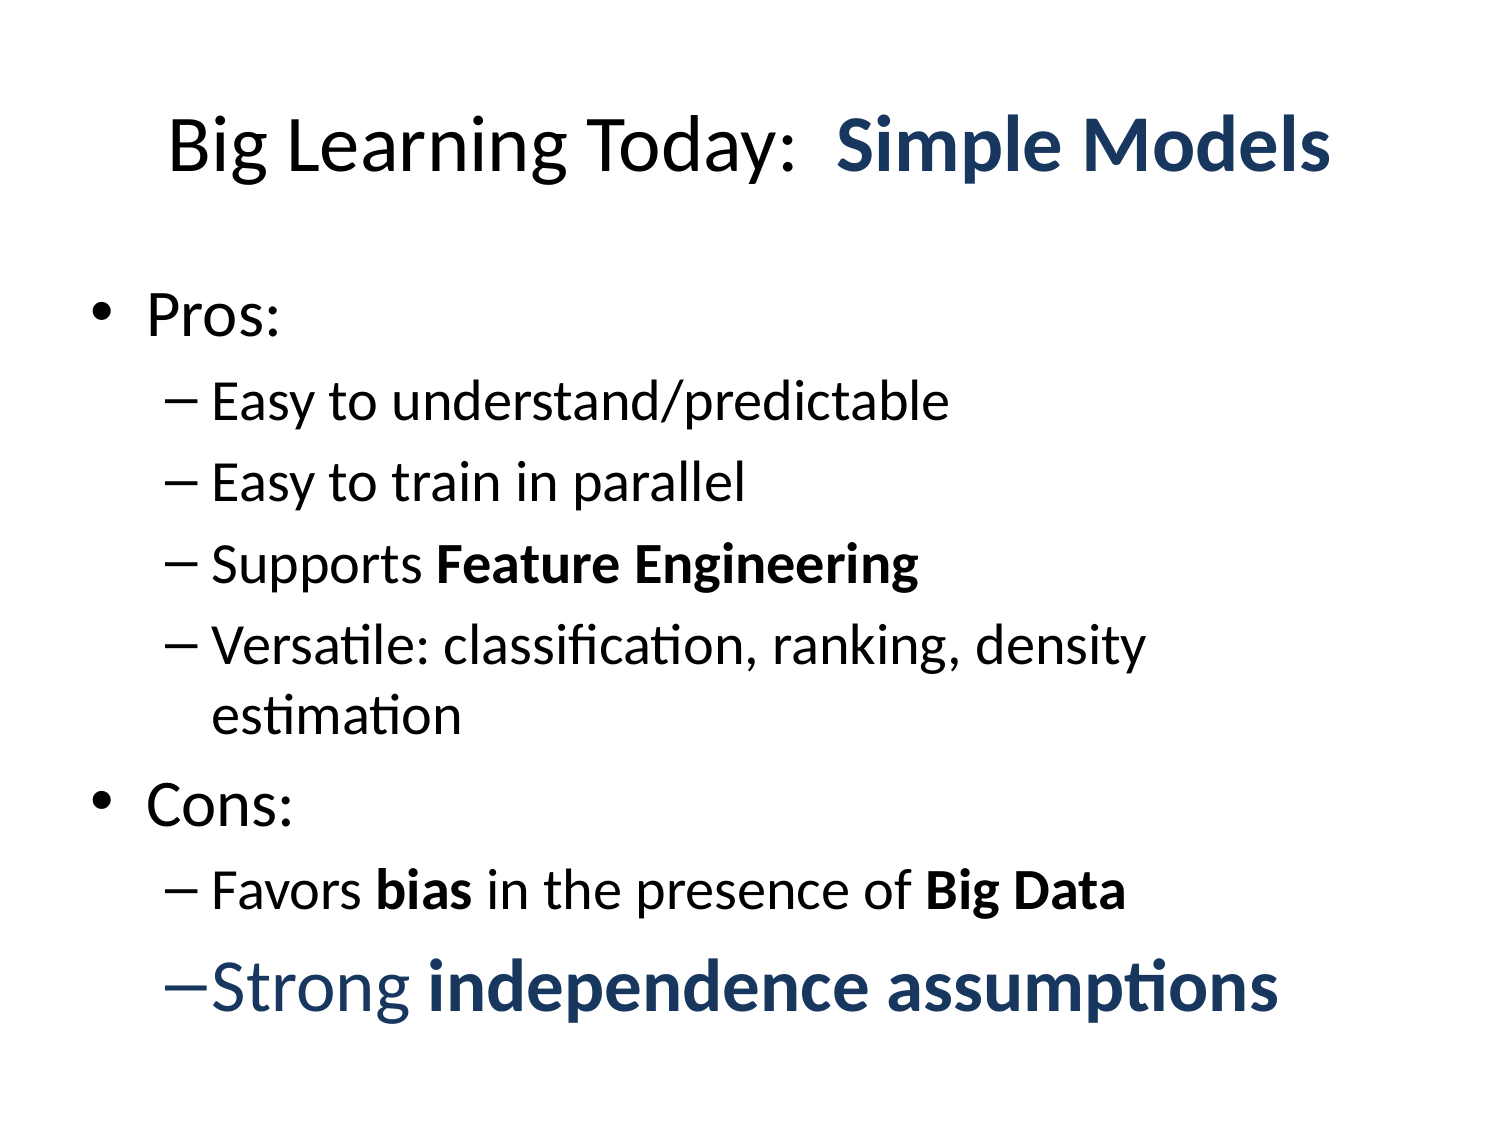

# Big Learning Today:  Simple Models
Pros:
Easy to understand/predictable
Easy to train in parallel
Supports Feature Engineering
Versatile: classification, ranking, density estimation
Cons:
Favors bias in the presence of Big Data
Strong independence assumptions